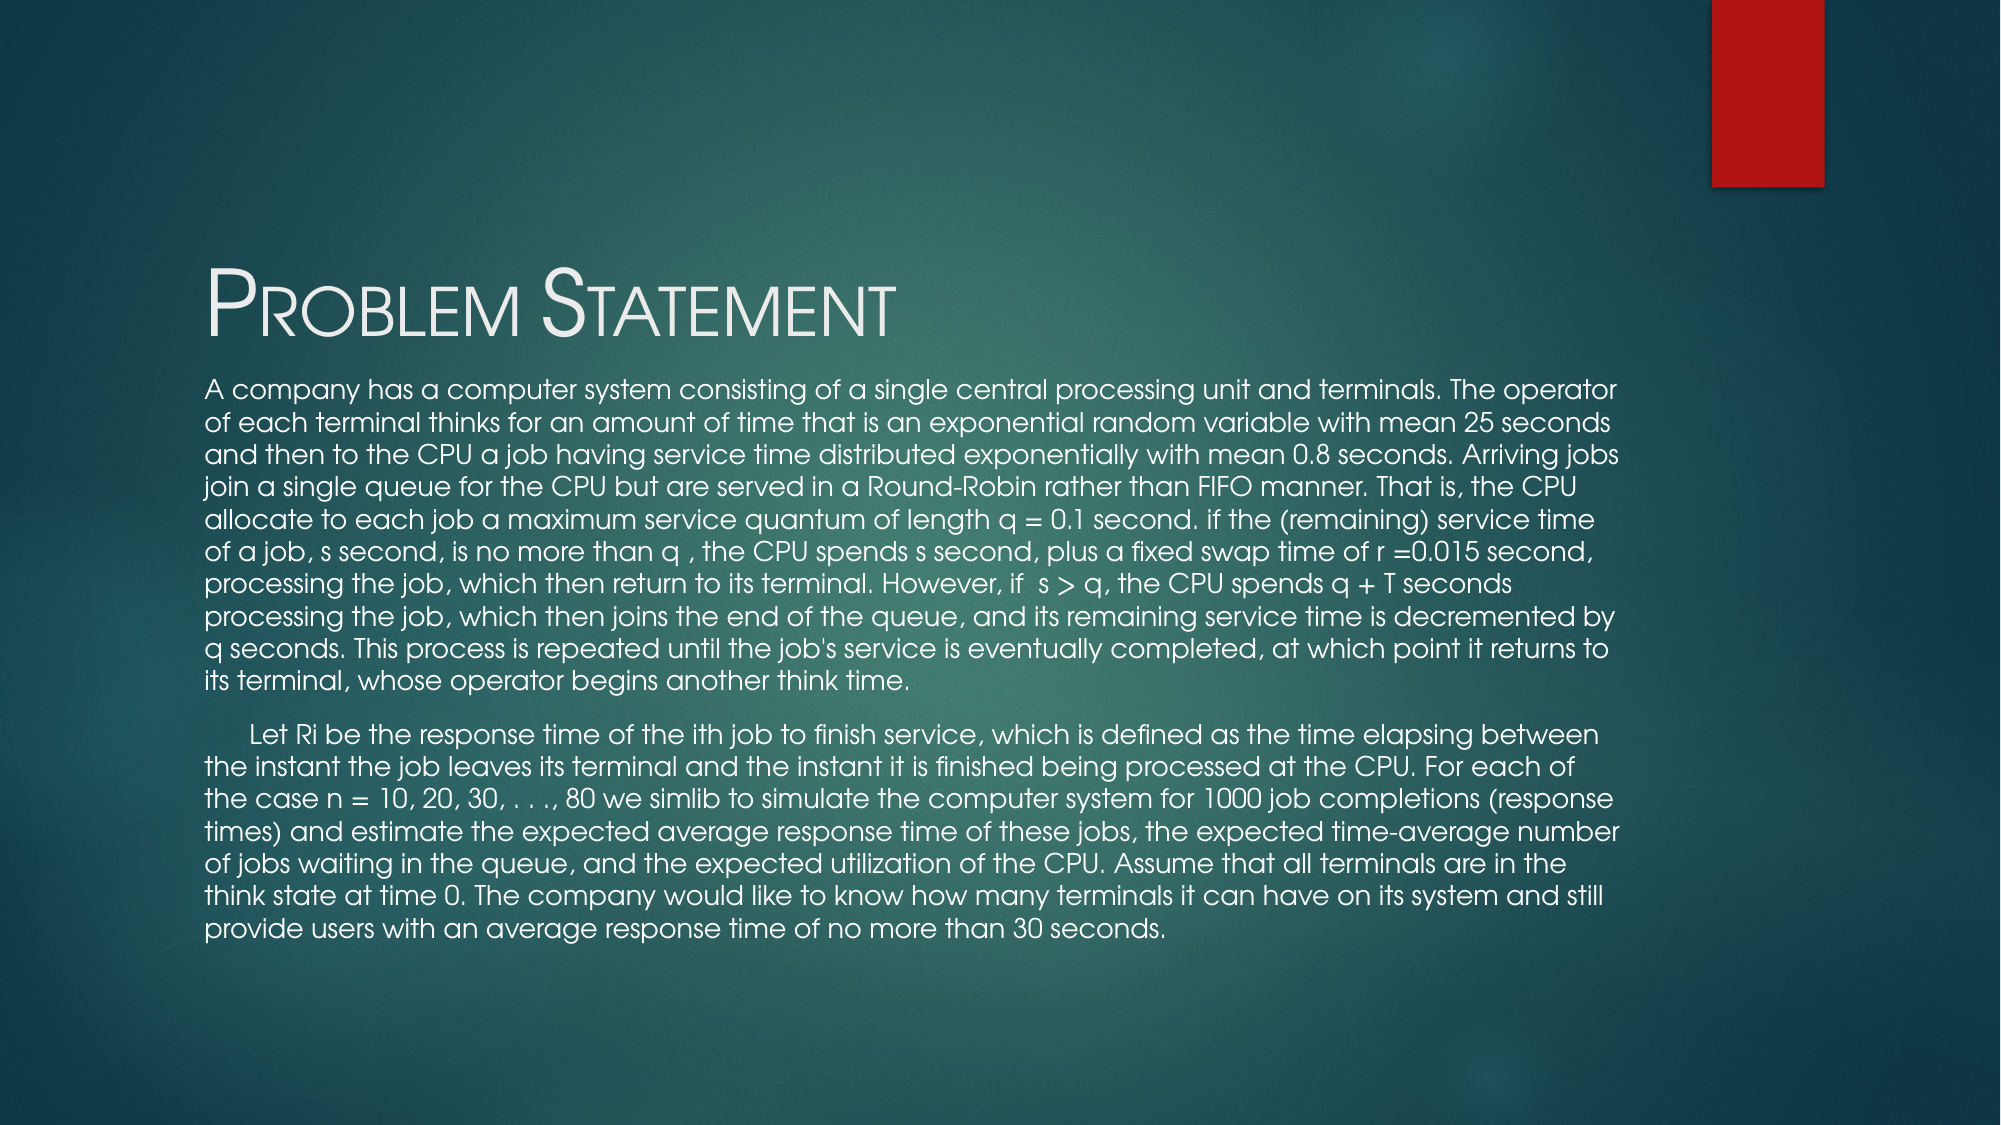

# PROBLEM STATEMENT
A company has a computer system consisting of a single central processing unit and terminals. The operator of each terminal thinks for an amount of time that is an exponential random variable with mean 25 seconds and then to the CPU a job having service time distributed exponentially with mean 0.8 seconds. Arriving jobs join a single queue for the CPU but are served in a Round-Robin rather than FIFO manner. That is, the CPU allocate to each job a maximum service quantum of length q = 0.1 second. if the (remaining) service time of a job, s second, is no more than q , the CPU spends s second, plus a fixed swap time of r =0.015 second, processing the job, which then return to its terminal. However, if  s > q, the CPU spends q + T seconds processing the job, which then joins the end of the queue, and its remaining service time is decremented by q seconds. This process is repeated until the job's service is eventually completed, at which point it returns to its terminal, whose operator begins another think time.
      Let Ri be the response time of the ith job to finish service, which is defined as the time elapsing between the instant the job leaves its terminal and the instant it is finished being processed at the CPU. For each of the case n = 10, 20, 30, . . ., 80 we simlib to simulate the computer system for 1000 job completions (response times) and estimate the expected average response time of these jobs, the expected time-average number of jobs waiting in the queue, and the expected utilization of the CPU. Assume that all terminals are in the think state at time 0. The company would like to know how many terminals it can have on its system and still provide users with an average response time of no more than 30 seconds.